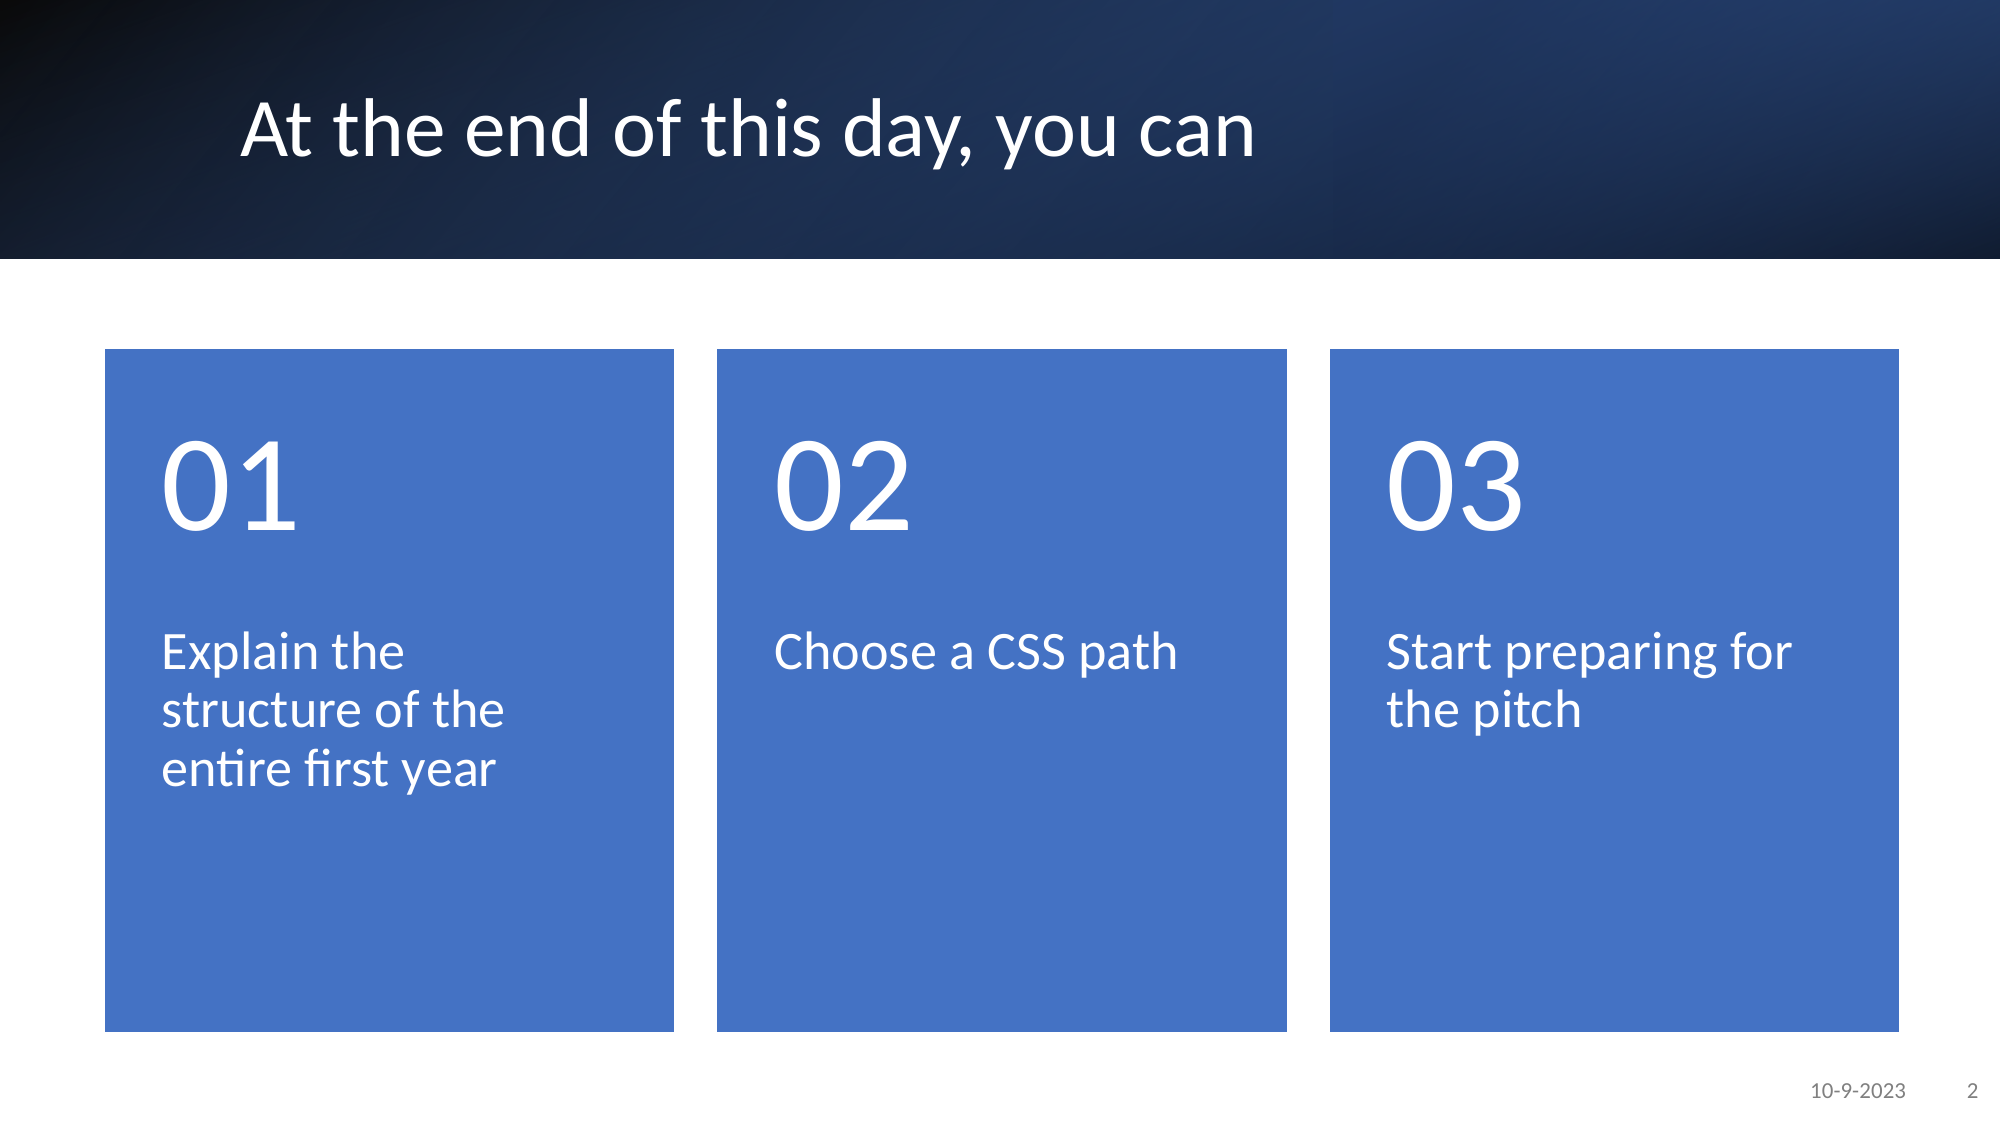

# At the end of this day, you can
Explain the structure of the entire first year
01
Choose a CSS path
02
Start preparing for the pitch
03
10-9-2023
2